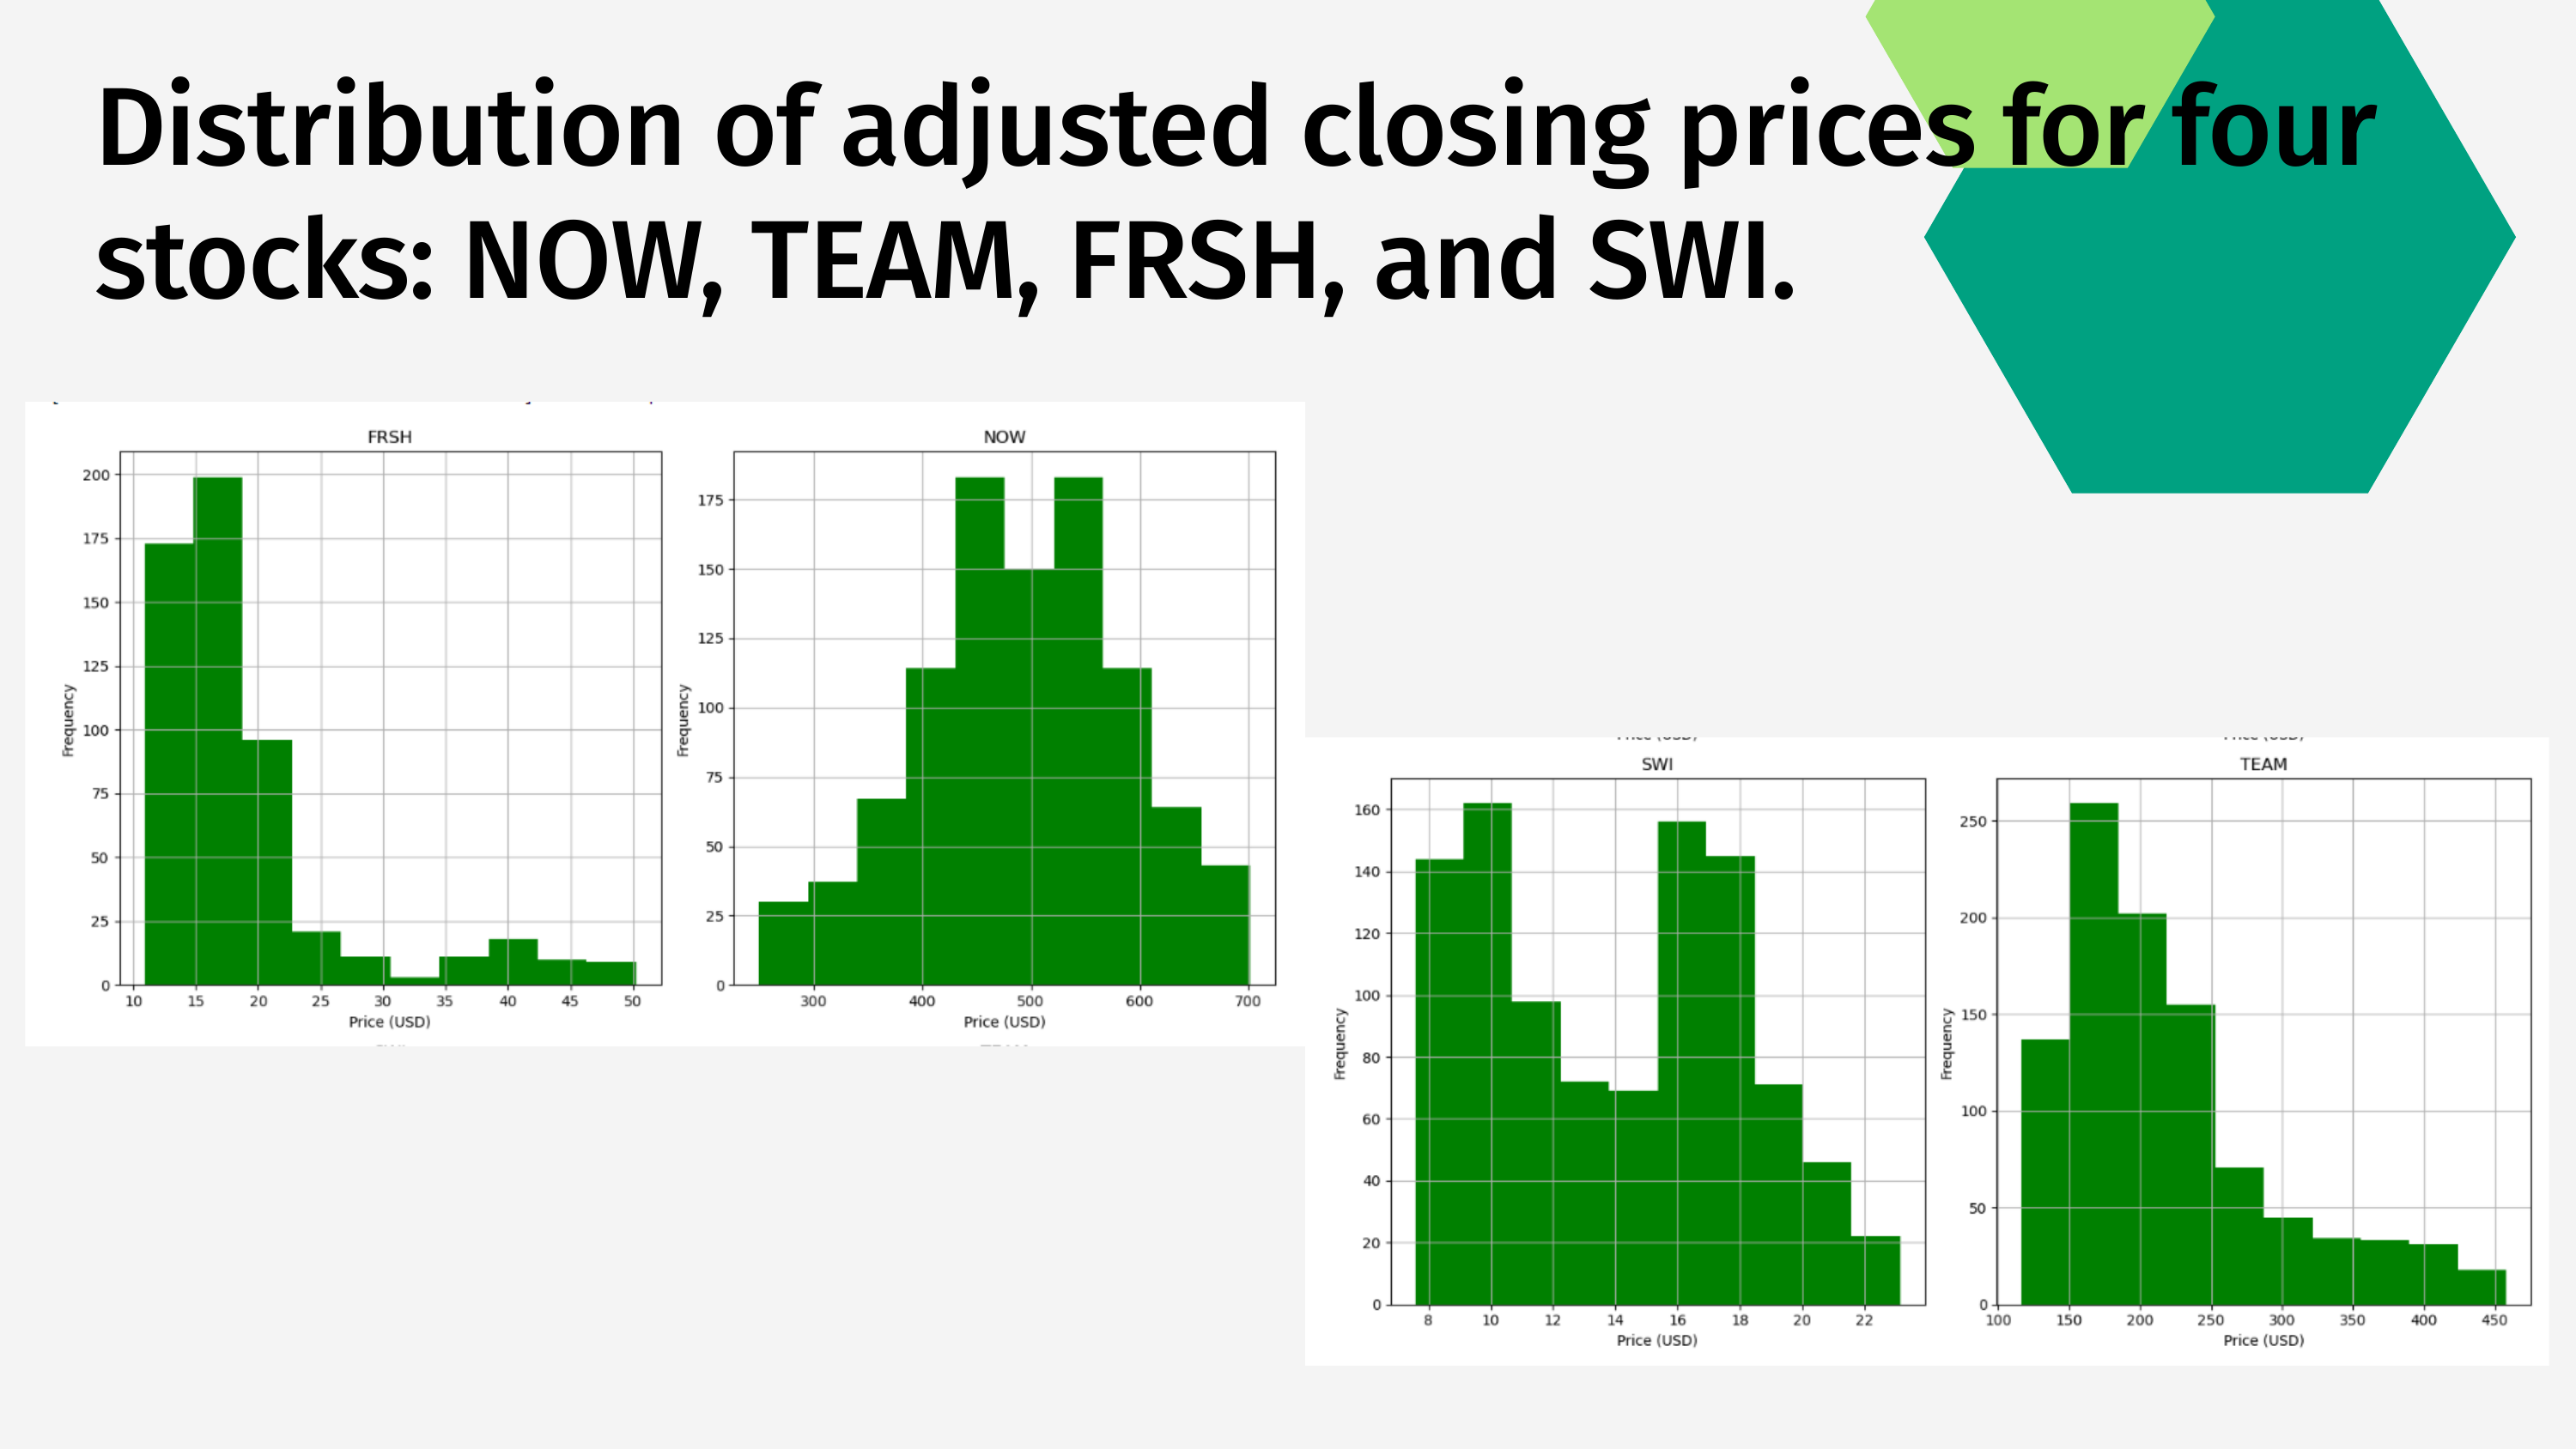

Distribution of adjusted closing prices for four stocks: NOW, TEAM, FRSH, and SWI.